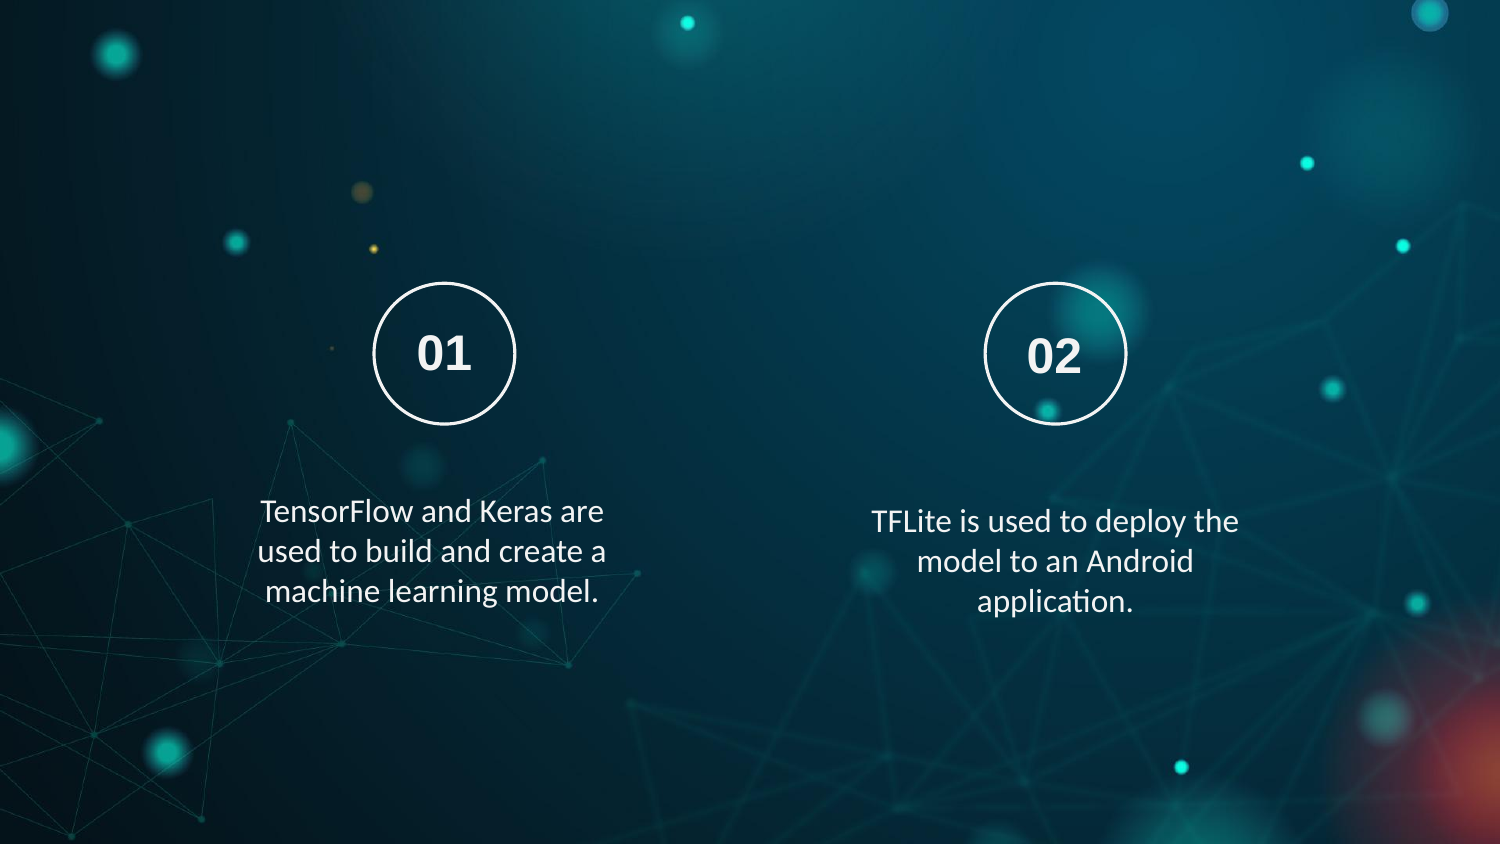

01
02
TensorFlow and Keras are used to build and create a machine learning model.
TFLite is used to deploy the model to an Android application.